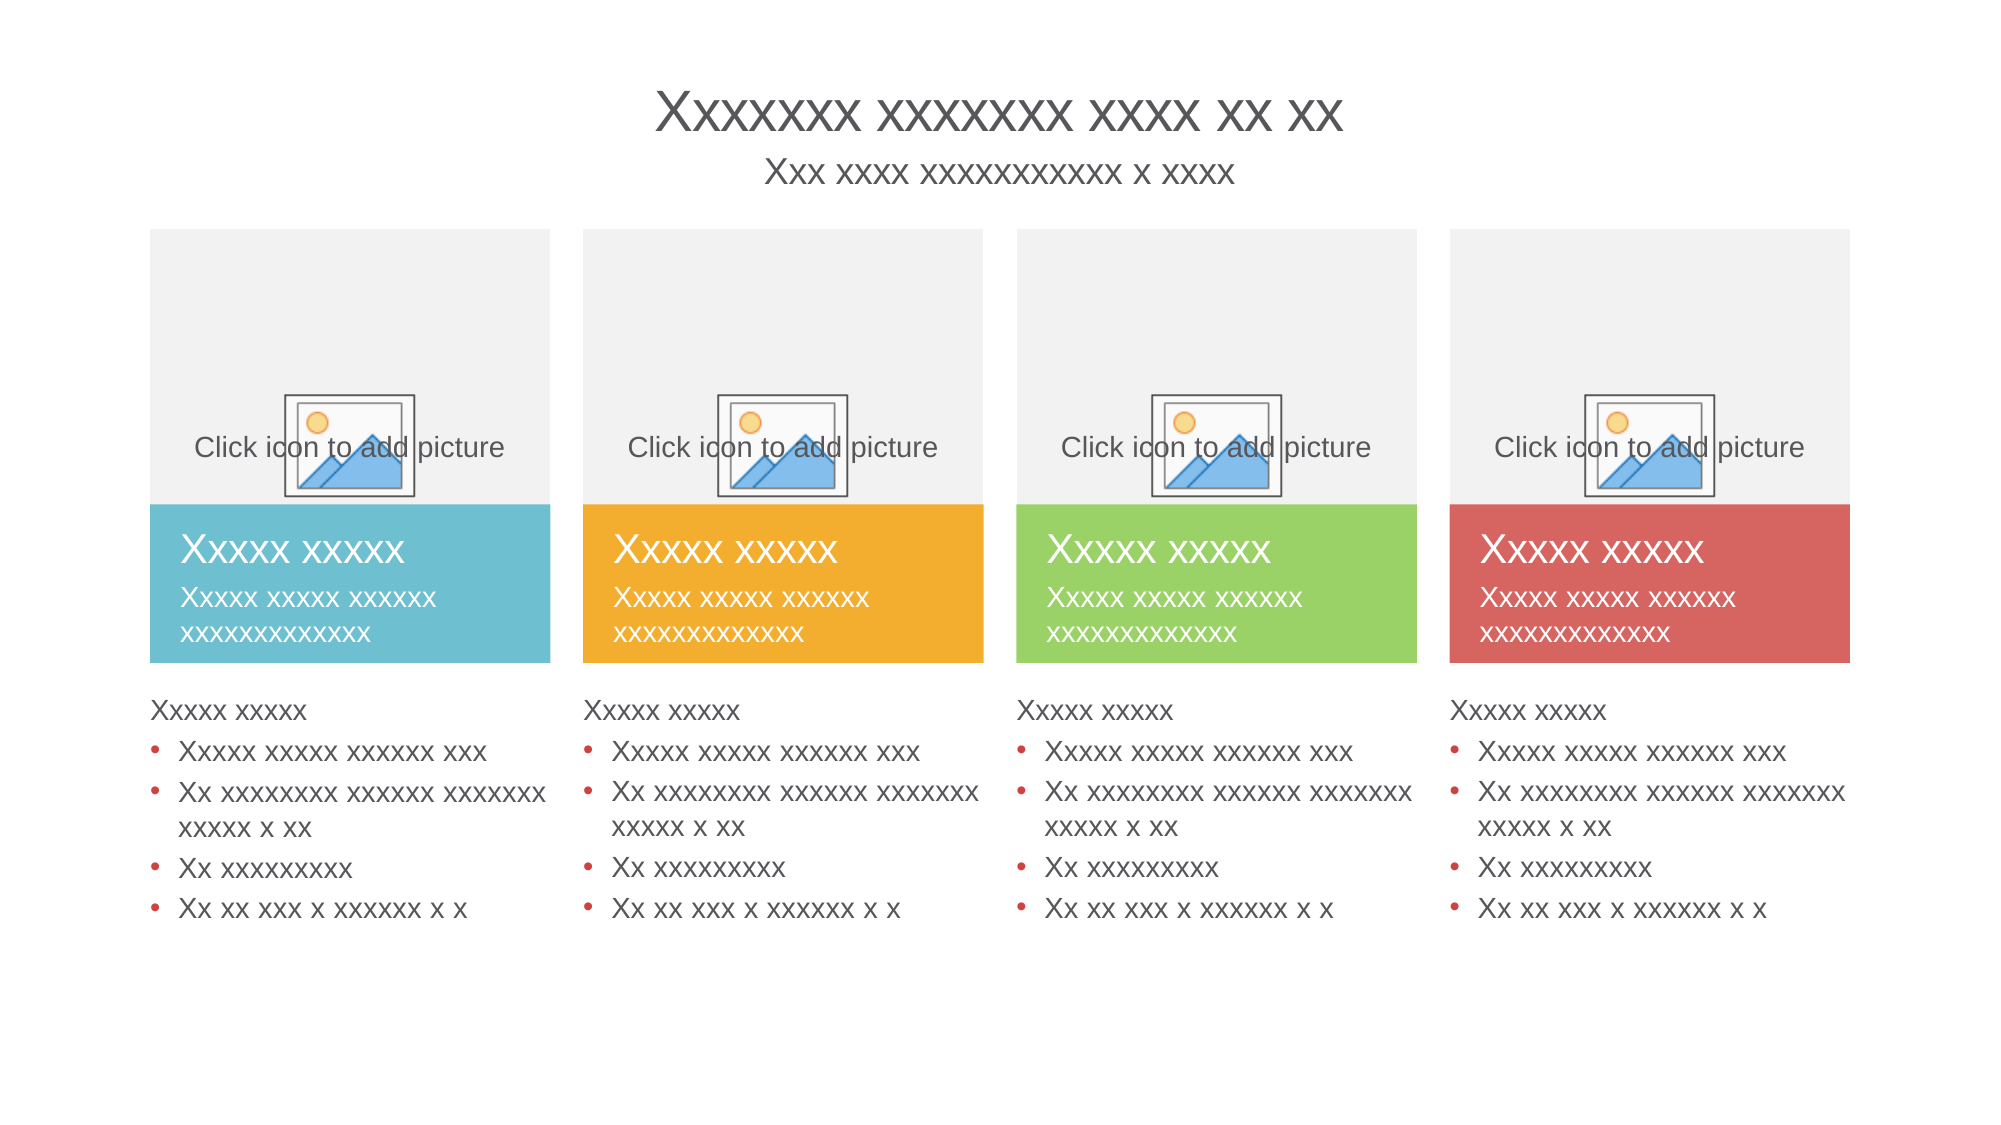

# Xxxxxxx xxxxxxx xxxx xx xx
Xxx xxxx xxxxxxxxxxx x xxxx

Xxxxx xxxxx
Xxxxx xxxxx xxxxxx xxxxxxxxxxxxx
Xxxxx xxxxx
Xxxxx xxxxx xxxxxx xxxxxxxxxxxxx
Xxxxx xxxxx
Xxxxx xxxxx xxxxxx xxxxxxxxxxxxx
Xxxxx xxxxx
Xxxxx xxxxx xxxxxx xxxxxxxxxxxxx
Xxxxx xxxxx
Xxxxx xxxxx xxxxxx xxx
Xx xxxxxxxx xxxxxx xxxxxxx xxxxx x xx
Xx xxxxxxxxx
Xx xx xxx x xxxxxx x x
Xxxxx xxxxx
Xxxxx xxxxx xxxxxx xxx
Xx xxxxxxxx xxxxxx xxxxxxx xxxxx x xx
Xx xxxxxxxxx
Xx xx xxx x xxxxxx x x

Xxxxx xxxxx
Xxxxx xxxxx xxxxxx xxx
Xx xxxxxxxx xxxxxx xxxxxxx xxxxx x xx
Xx xxxxxxxxx
Xx xx xxx x xxxxxx x x

Xxxxx xxxxx
Xxxxx xxxxx xxxxxx xxx
Xx xxxxxxxx xxxxxx xxxxxxx xxxxx x xx
Xx xxxxxxxxx
Xx xx xxx x xxxxxx x x